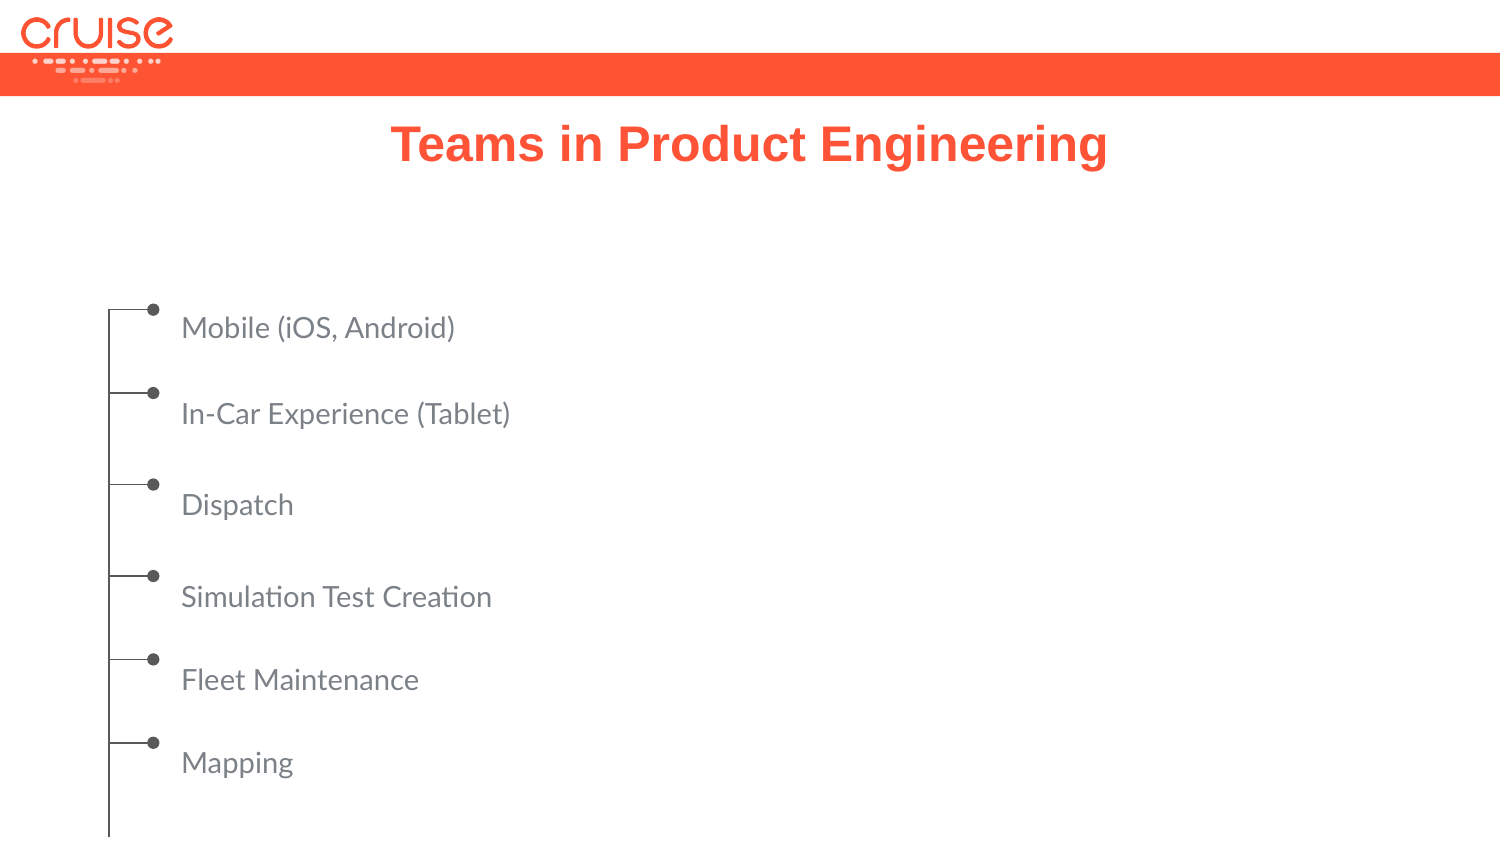

# Teams in Product Engineering

Mobile (iOS, Android)
In-Car Experience (Tablet)
Dispatch
Simulation Test Creation
Fleet Maintenance
Mapping